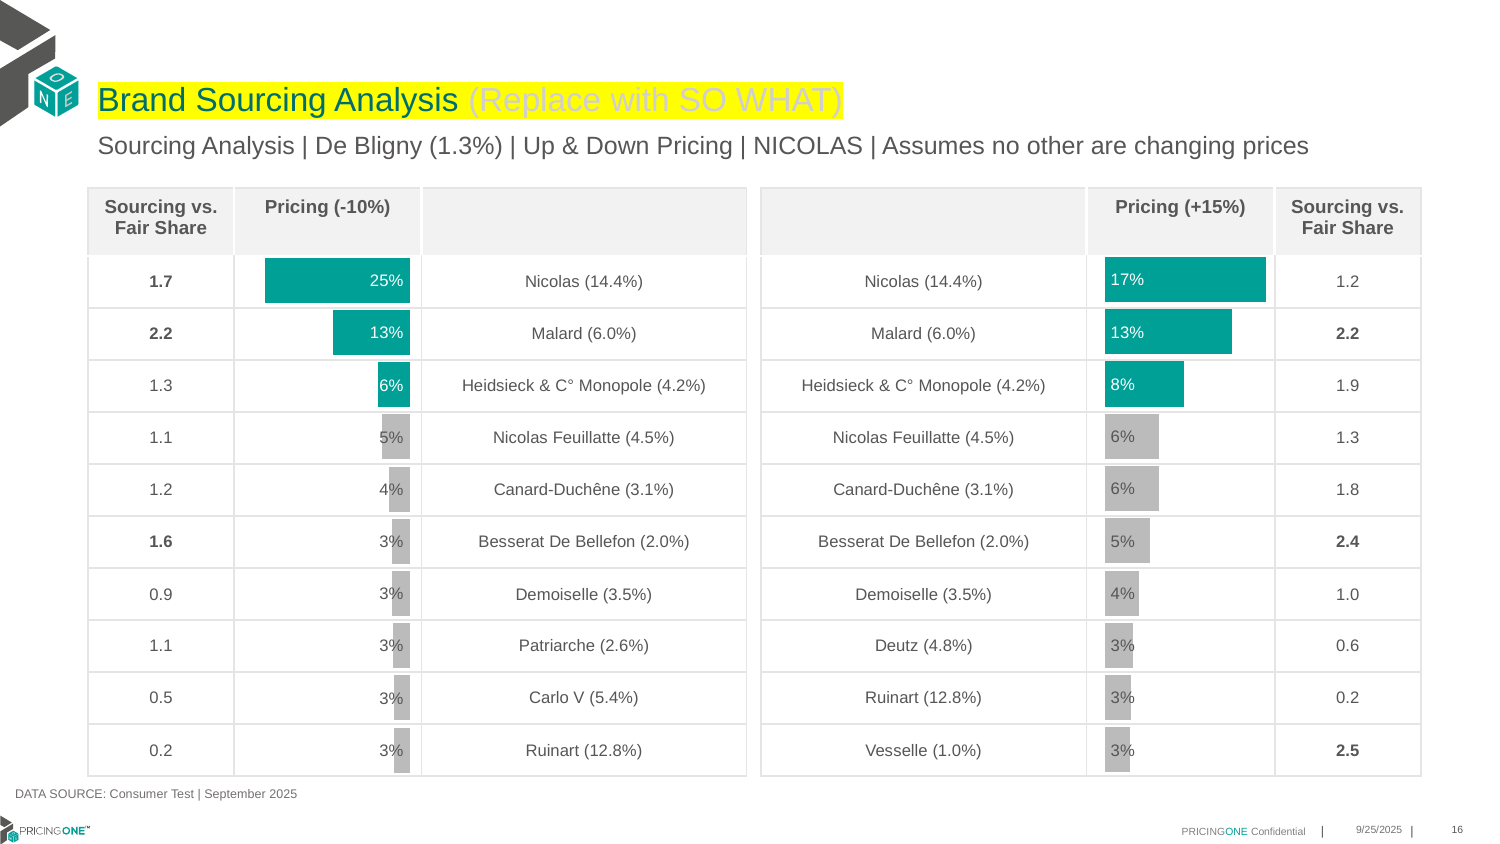

# Brand Sourcing Analysis (Replace with SO WHAT)
Sourcing Analysis | De Bligny (1.3%) | Up & Down Pricing | NICOLAS | Assumes no other are changing prices
| Sourcing vs. Fair Share | Pricing (-10%) |  |
| --- | --- | --- |
| 1.7 |  | Nicolas (14.4%) |
| 2.2 |  | Malard (6.0%) |
| 1.3 |  | Heidsieck & C° Monopole (4.2%) |
| 1.1 |  | Nicolas Feuillatte (4.5%) |
| 1.2 |  | Canard-Duchêne (3.1%) |
| 1.6 |  | Besserat De Bellefon (2.0%) |
| 0.9 |  | Demoiselle (3.5%) |
| 1.1 |  | Patriarche (2.6%) |
| 0.5 |  | Carlo V (5.4%) |
| 0.2 |  | Ruinart (12.8%) |
|  | Pricing (+15%) | Sourcing vs. Fair Share |
| --- | --- | --- |
| Nicolas (14.4%) |  | 1.2 |
| Malard (6.0%) |  | 2.2 |
| Heidsieck & C° Monopole (4.2%) |  | 1.9 |
| Nicolas Feuillatte (4.5%) |  | 1.3 |
| Canard-Duchêne (3.1%) |  | 1.8 |
| Besserat De Bellefon (2.0%) |  | 2.4 |
| Demoiselle (3.5%) |  | 1.0 |
| Deutz (4.8%) |  | 0.6 |
| Ruinart (12.8%) |  | 0.2 |
| Vesselle (1.0%) |  | 2.5 |

### Chart

| Category | De Bligny (1.3%) |
|---|---|
| Nicolas (14.4%) | 0.17039358313179193 |
| Malard (6.0%) | 0.13449238471632297 |
| Heidsieck & C° Monopole (4.2%) | 0.08362904890956166 |
| Nicolas Feuillatte (4.5%) | 0.05768603707096726 |
| Canard-Duchêne (3.1%) | 0.057268932169651524 |
| Besserat De Bellefon (2.0%) | 0.04744230969224282 |
| Demoiselle (3.5%) | 0.0364478346715718 |
| Deutz (4.8%) | 0.029537947909338152 |
| Ruinart (12.8%) | 0.028197689154777255 |
| Vesselle (1.0%) | 0.026336771768437996 |

### Chart

| Category | De Bligny (1.3%) |
|---|---|
| Nicolas (14.4%) | 0.25295746415756226 |
| Malard (6.0%) | 0.13460415027000736 |
| Heidsieck & C° Monopole (4.2%) | 0.05668613653815981 |
| Nicolas Feuillatte (4.5%) | 0.05005399641319613 |
| Canard-Duchêne (3.1%) | 0.03637947658978722 |
| Besserat De Bellefon (2.0%) | 0.03239606531260826 |
| Demoiselle (3.5%) | 0.03208225656982619 |
| Patriarche (2.6%) | 0.02978280582674225 |
| Carlo V (5.4%) | 0.027620528804744277 |
| Ruinart (12.8%) | 0.027445997623390395 |
DATA SOURCE: Consumer Test | September 2025

9/25/2025
16